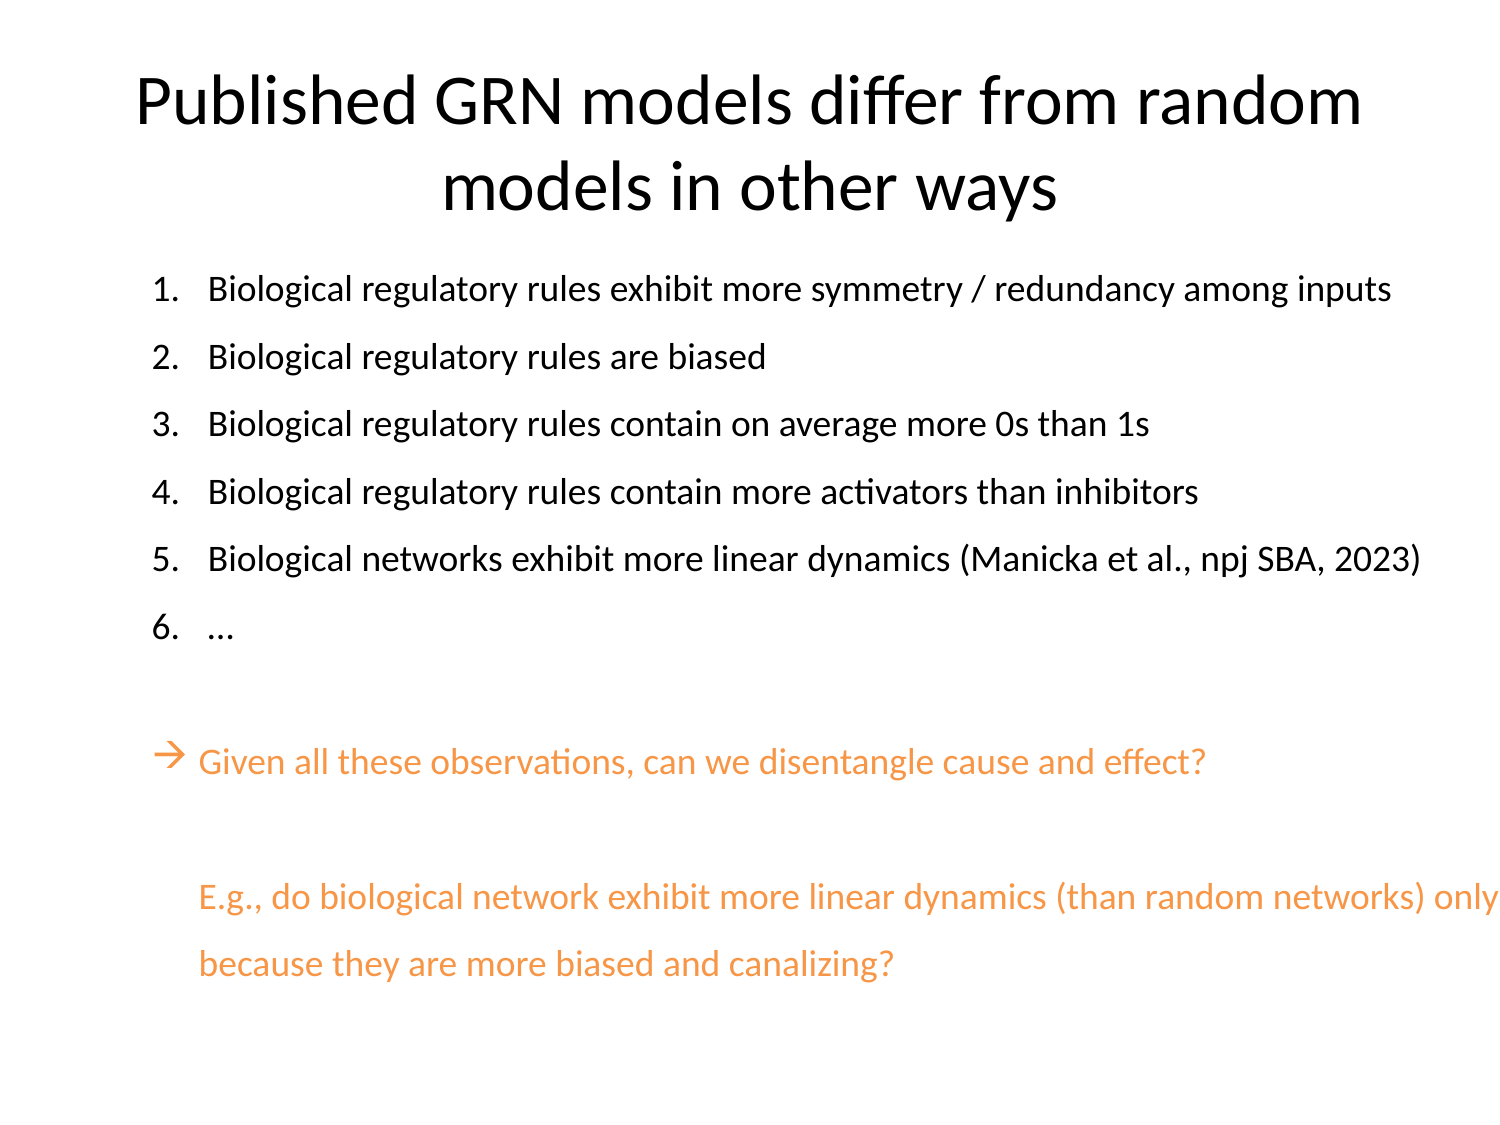

# Published GRN models differ from random models in other ways
Biological regulatory rules exhibit more symmetry / redundancy among inputs
Biological regulatory rules are biased
Biological regulatory rules contain on average more 0s than 1s
Biological regulatory rules contain more activators than inhibitors
Biological networks exhibit more linear dynamics (Manicka et al., npj SBA, 2023)
…

Given all these observations, can we disentangle cause and effect?
E.g., do biological network exhibit more linear dynamics (than random networks) only
because they are more biased and canalizing?